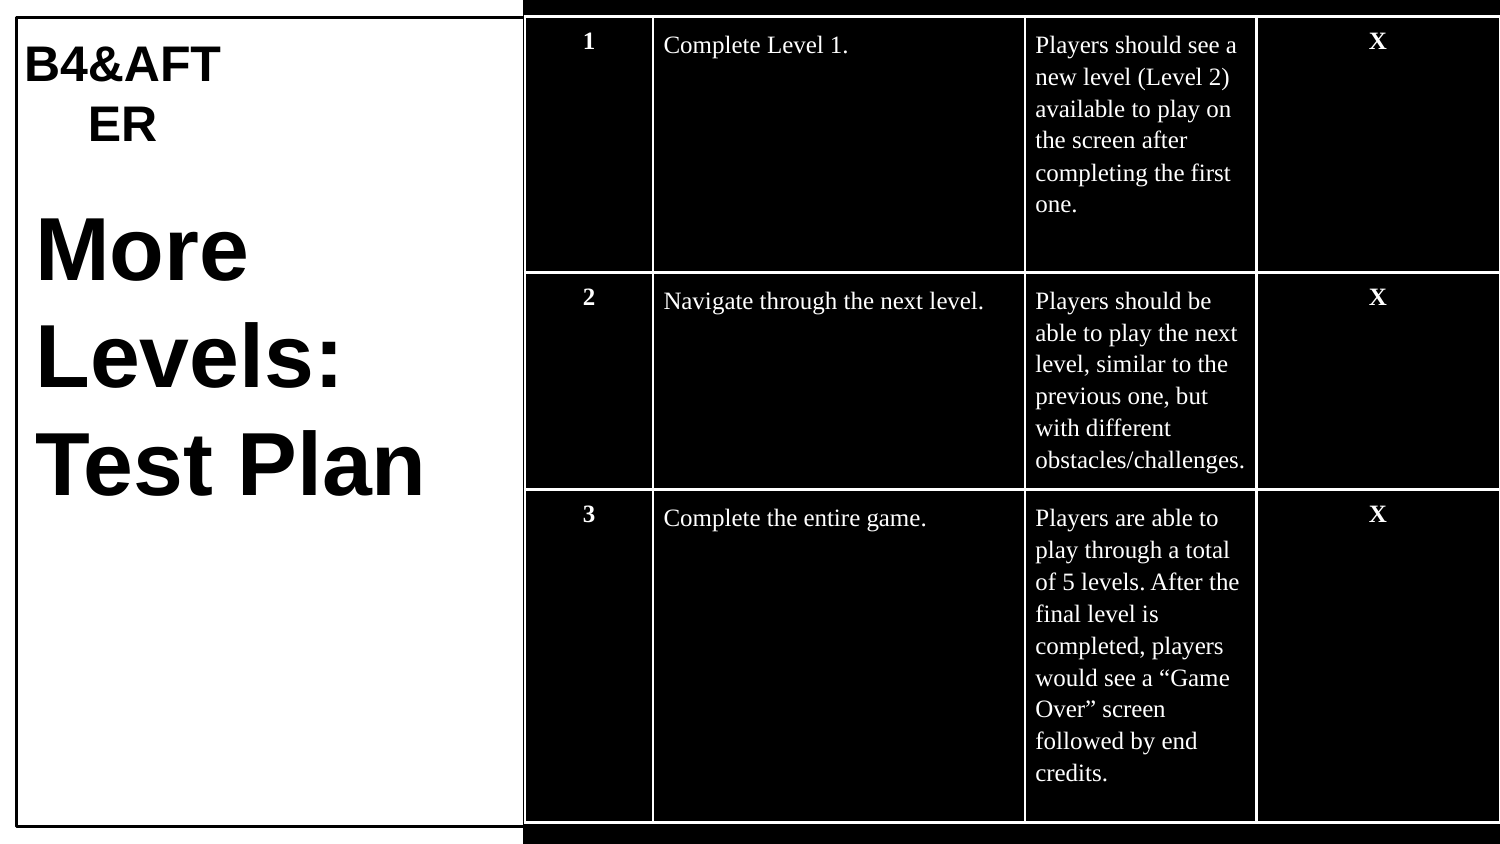

B4&AFTER
| 1 | Complete Level 1. | Players should see a new level (Level 2) available to play on the screen after completing the first one. | X |
| --- | --- | --- | --- |
| 2 | Navigate through the next level. | Players should be able to play the next level, similar to the previous one, but with different obstacles/challenges. | X |
| 3 | Complete the entire game. | Players are able to play through a total of 5 levels. After the final level is completed, players would see a “Game Over” screen followed by end credits. | X |
More Levels: Test Plan